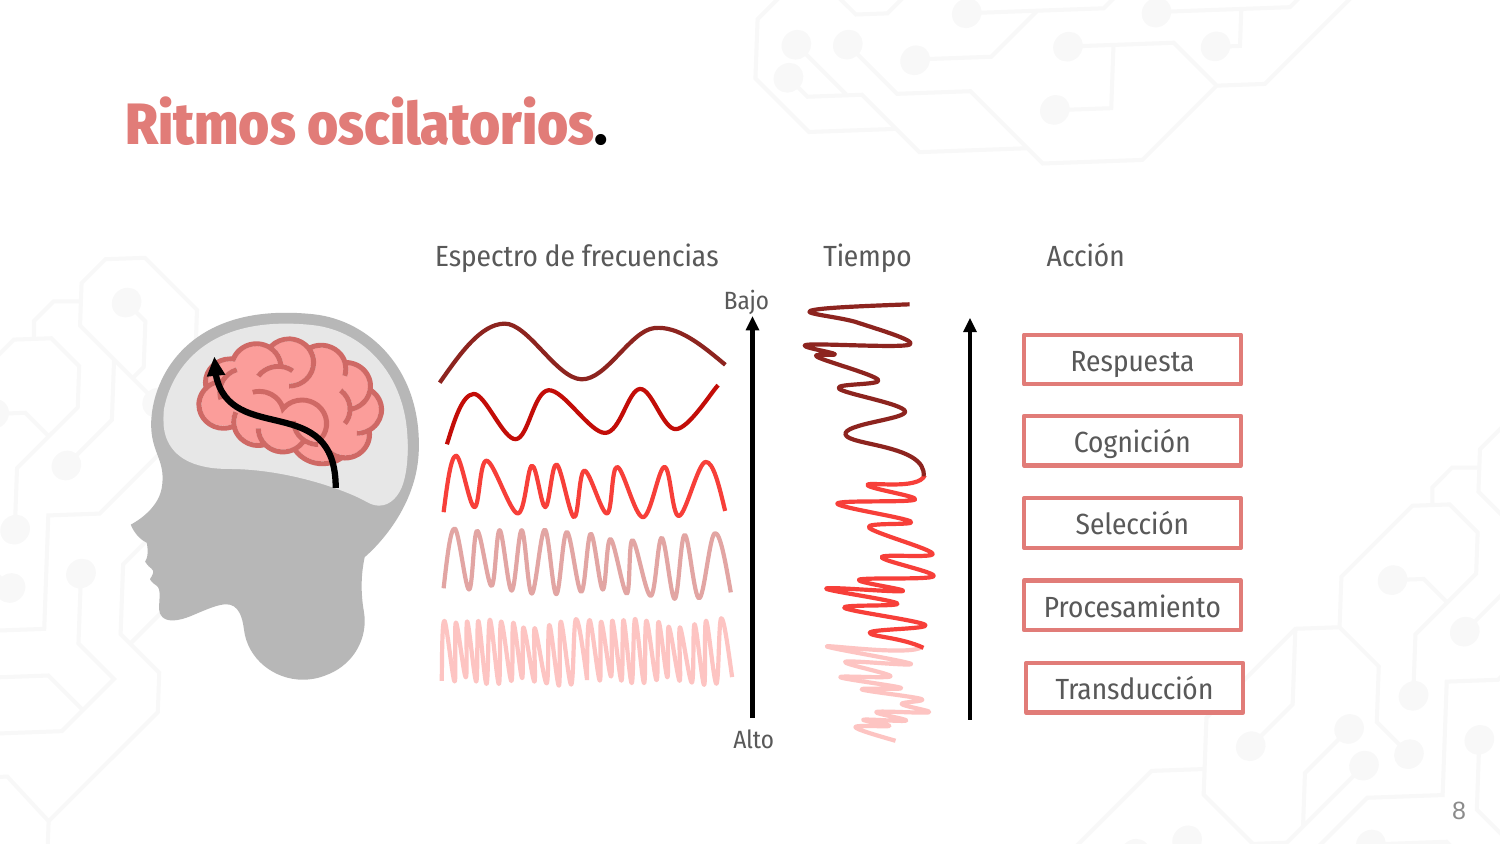

# Ritmos oscilatorios.
Espectro de frecuencias
Acción
Tiempo
Bajo

Respuesta
Cognición

Selección
Procesamiento
Transducción
Alto
8